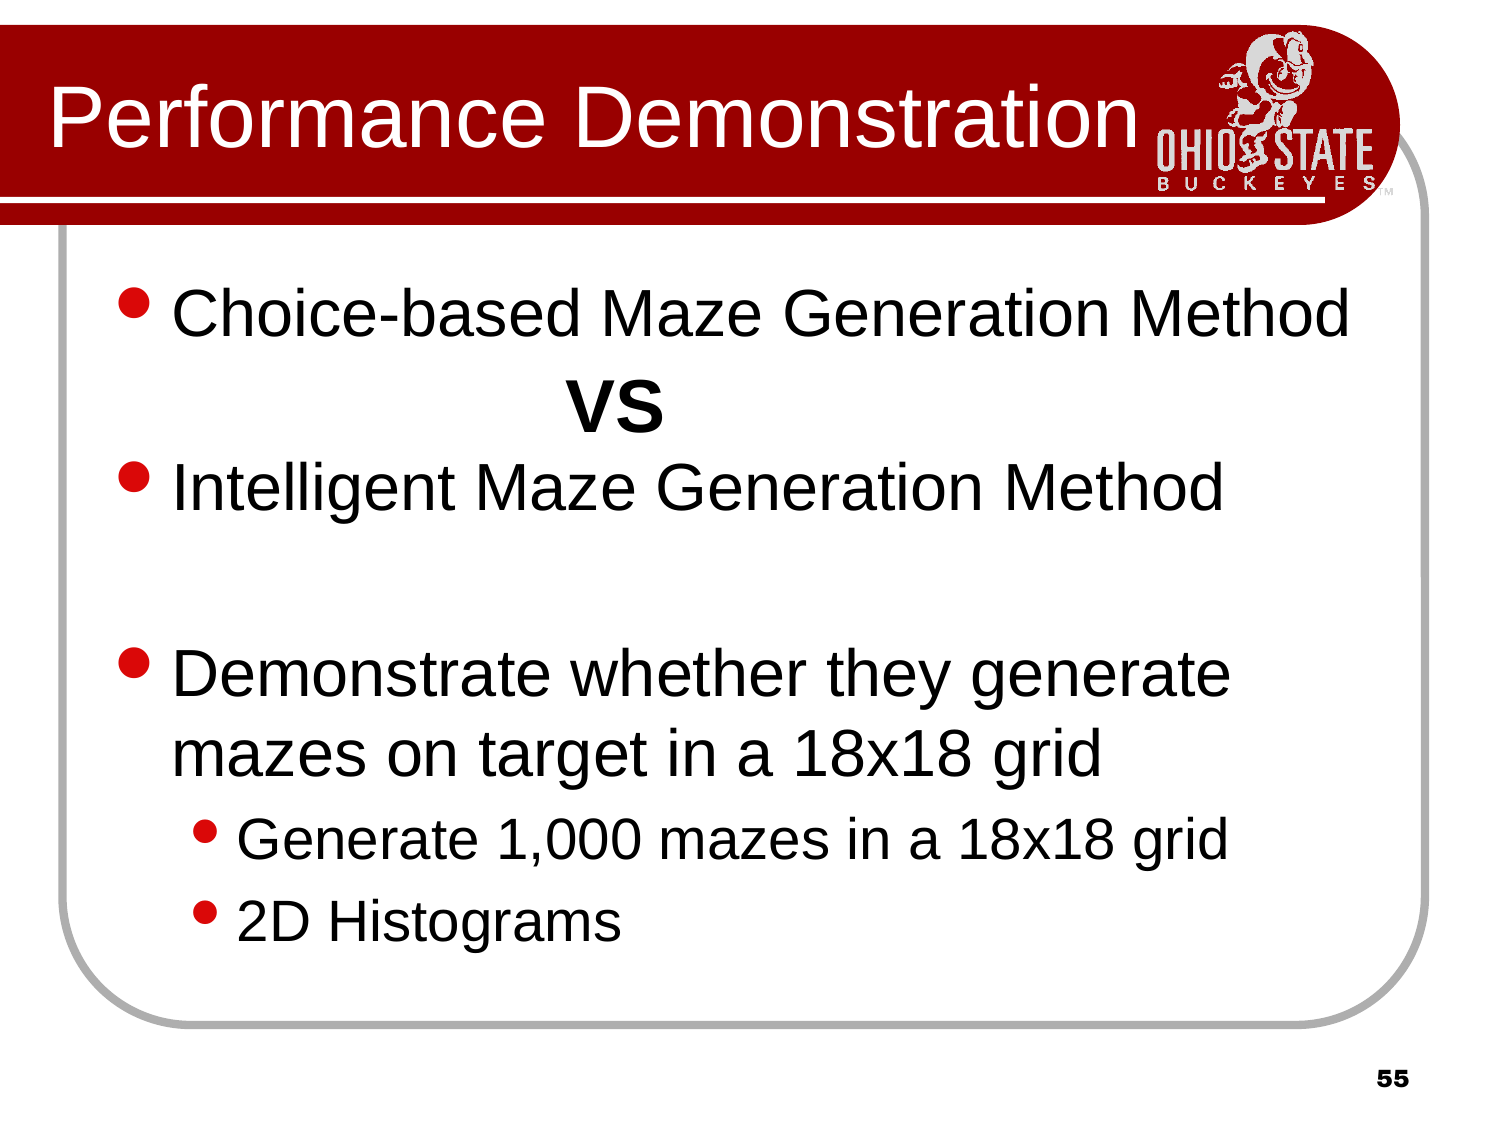

# Performance Demonstration
Choice-based Maze Generation Method
Intelligent Maze Generation Method

Demonstrate whether they generate mazes on target in a 18x18 grid
Generate 1,000 mazes in a 18x18 grid
2D Histograms

VS
55